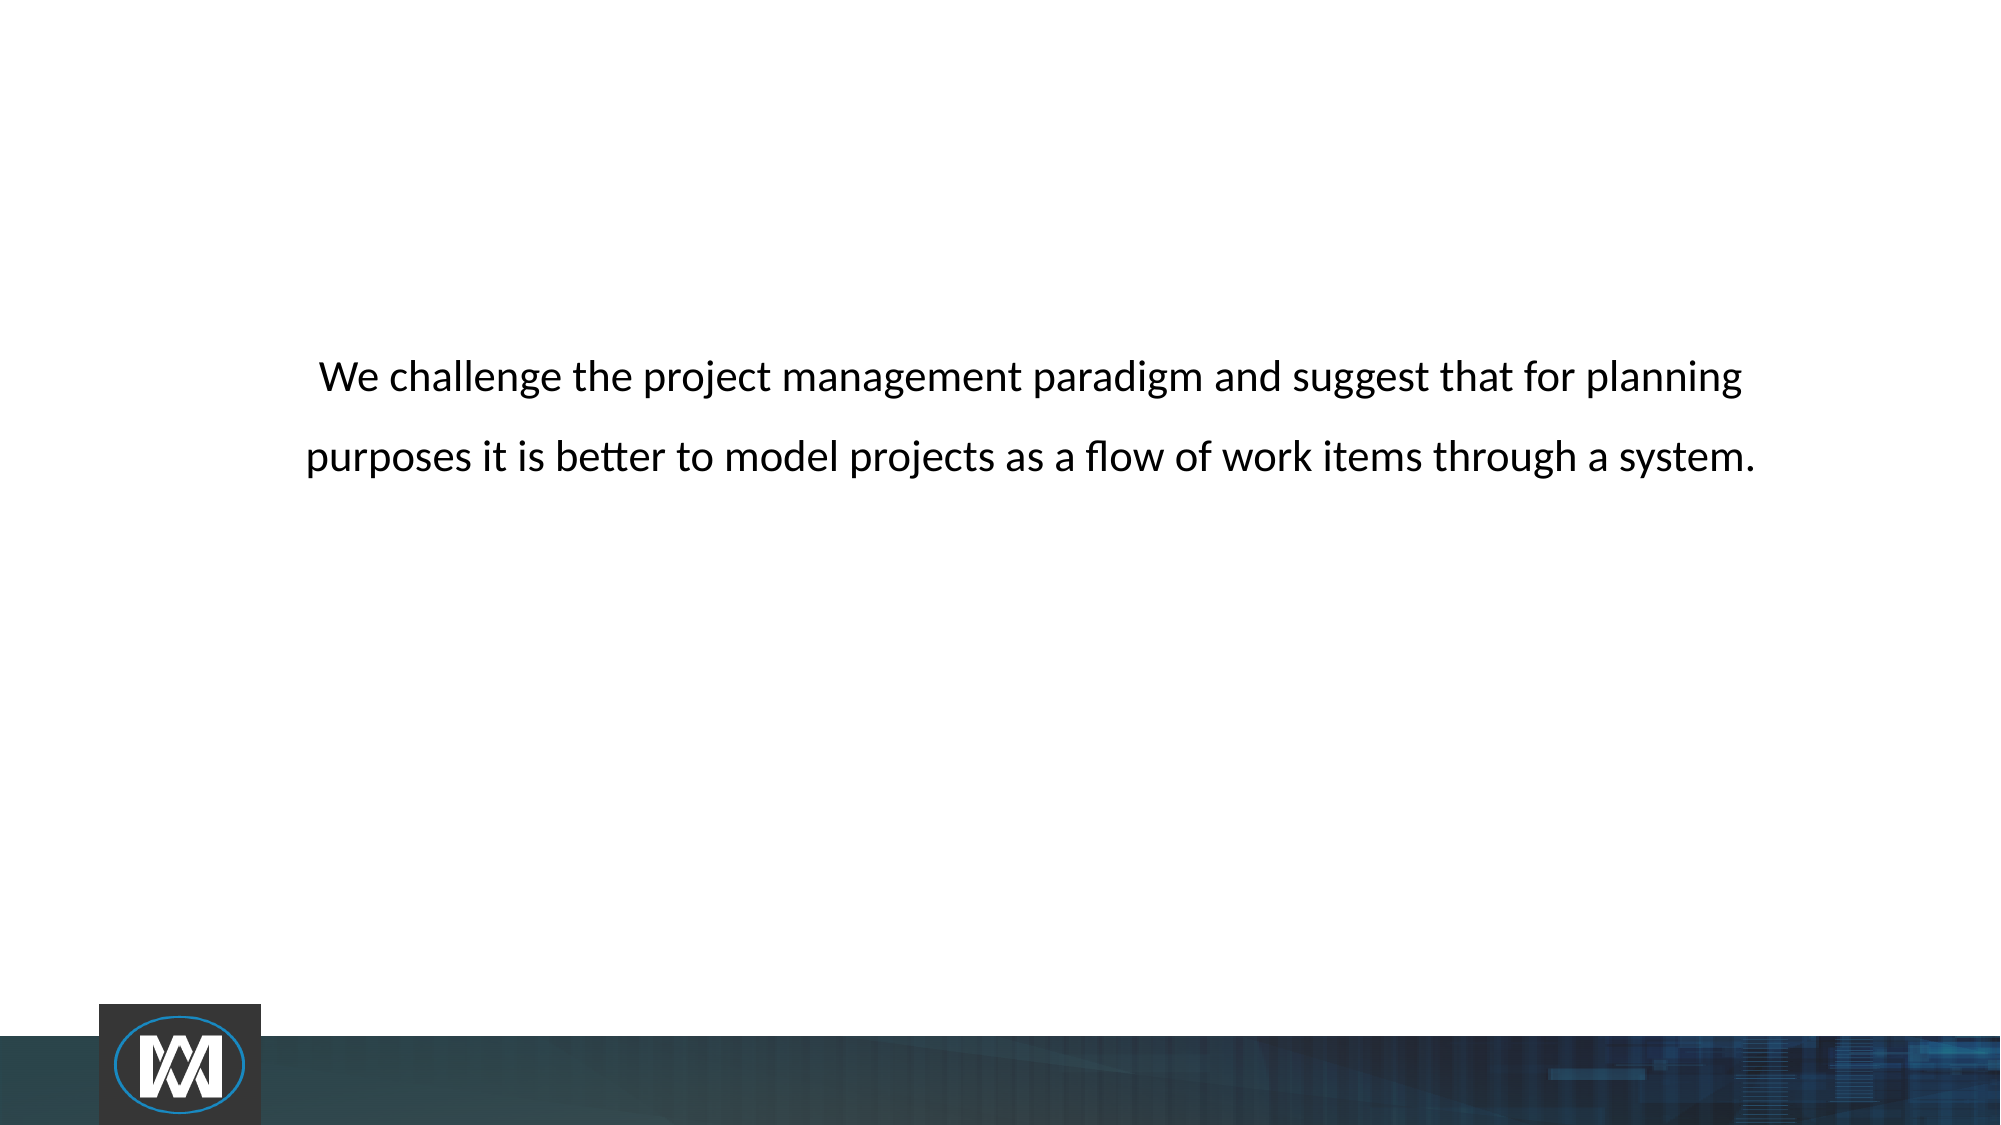

# We challenge the project management paradigm and suggest that for planning purposes it is better to model projects as a flow of work items through a system.